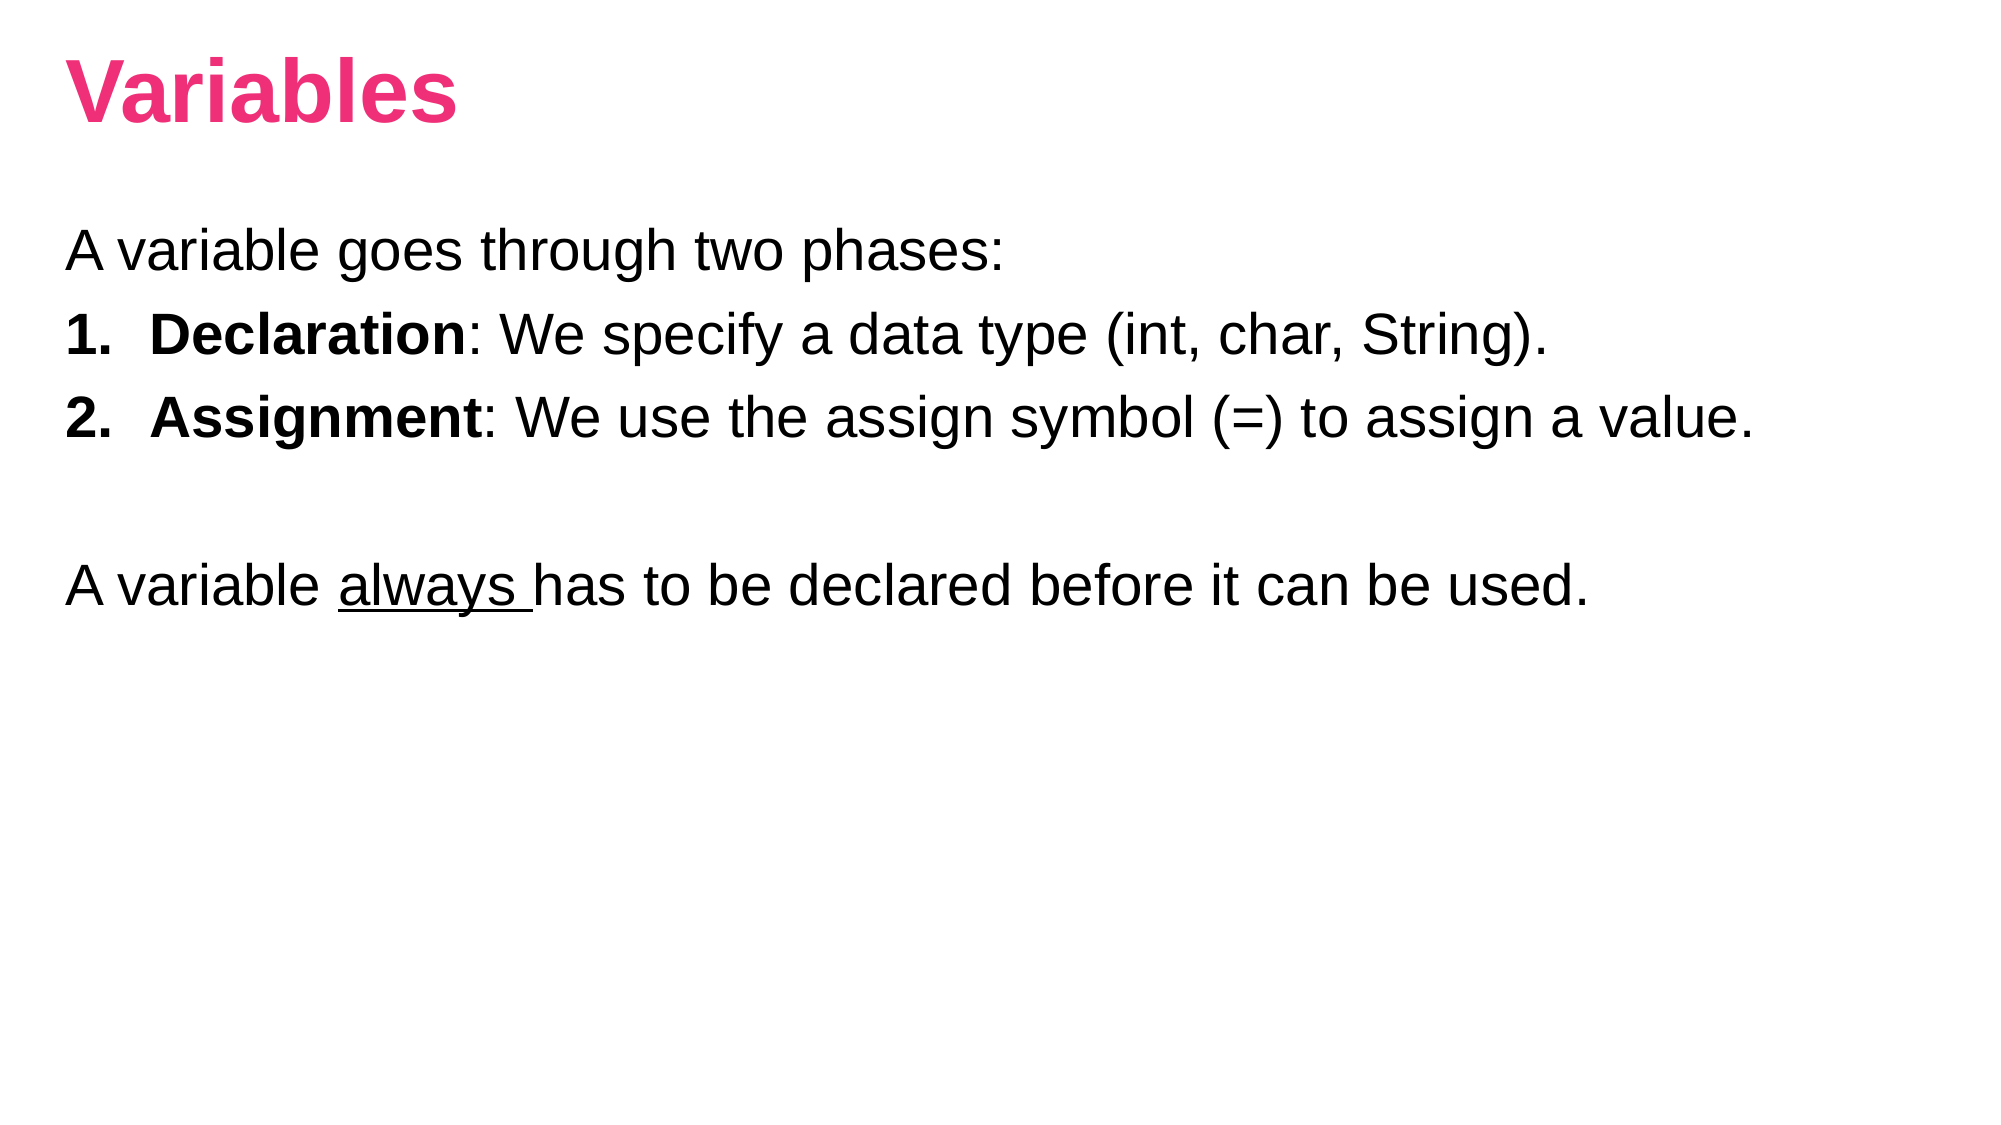

# Variables
A variable goes through two phases:
Declaration: We specify a data type (int, char, String).
Assignment: We use the assign symbol (=) to assign a value.

A variable always has to be declared before it can be used.